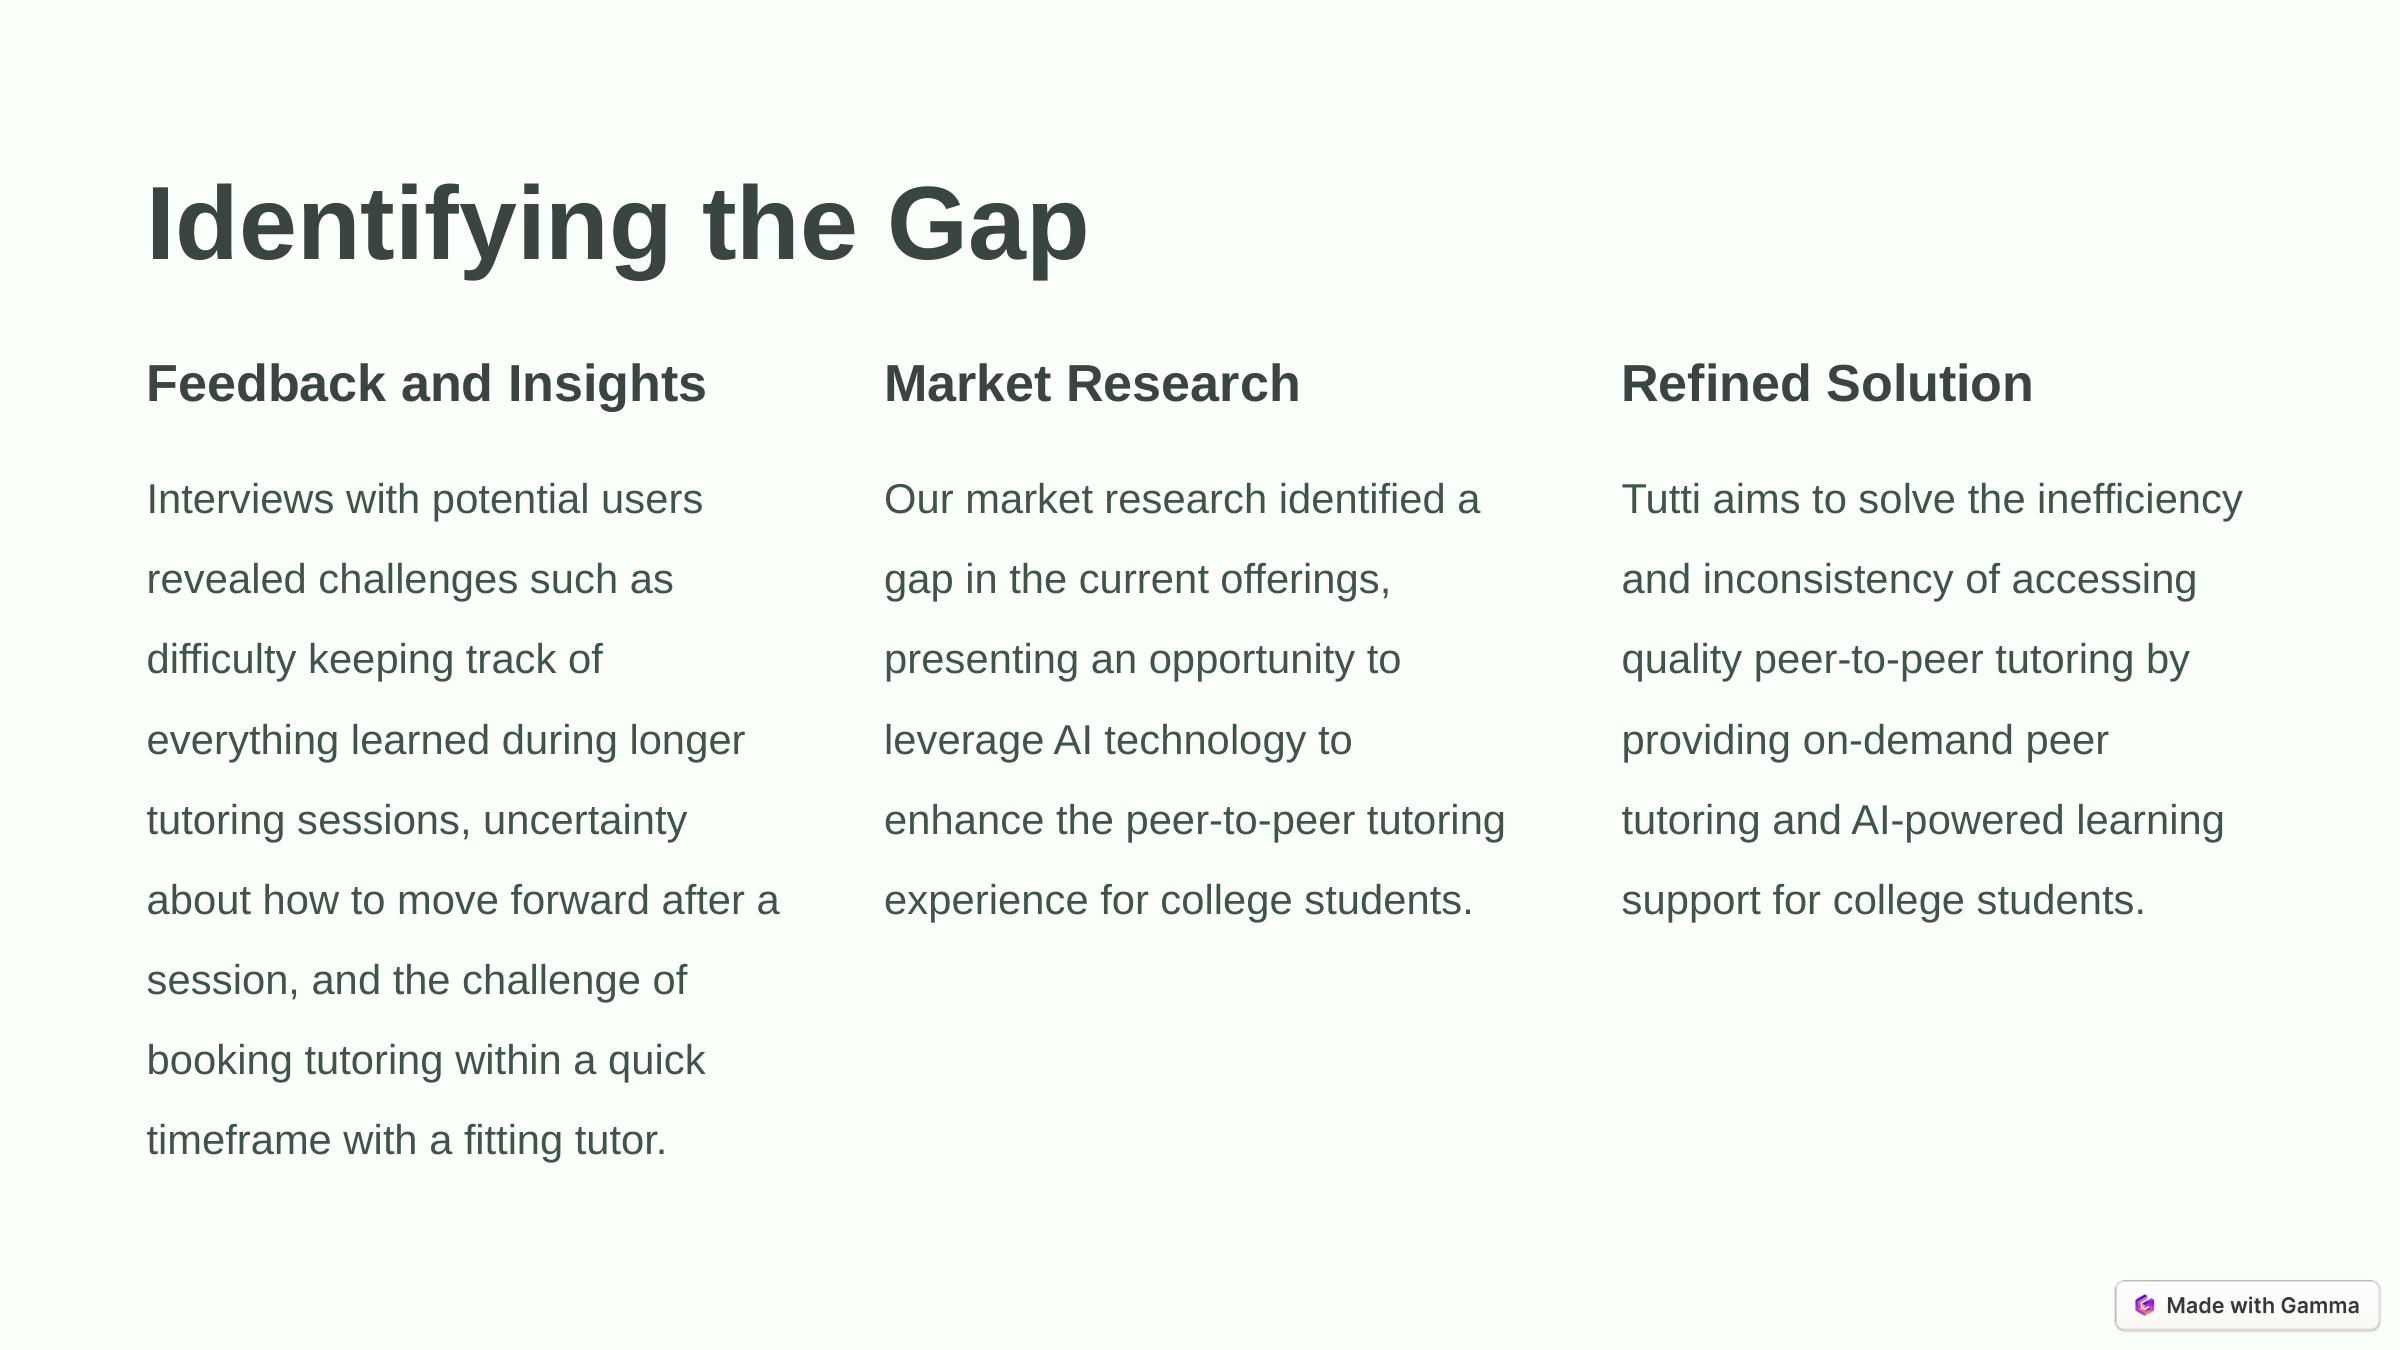

Identifying the Gap
Feedback and Insights
Market Research
Refined Solution
Interviews with potential users revealed challenges such as difficulty keeping track of everything learned during longer tutoring sessions, uncertainty about how to move forward after a session, and the challenge of booking tutoring within a quick timeframe with a fitting tutor.
Our market research identified a gap in the current offerings, presenting an opportunity to leverage AI technology to enhance the peer-to-peer tutoring experience for college students.
Tutti aims to solve the inefficiency and inconsistency of accessing quality peer-to-peer tutoring by providing on-demand peer tutoring and AI-powered learning support for college students.